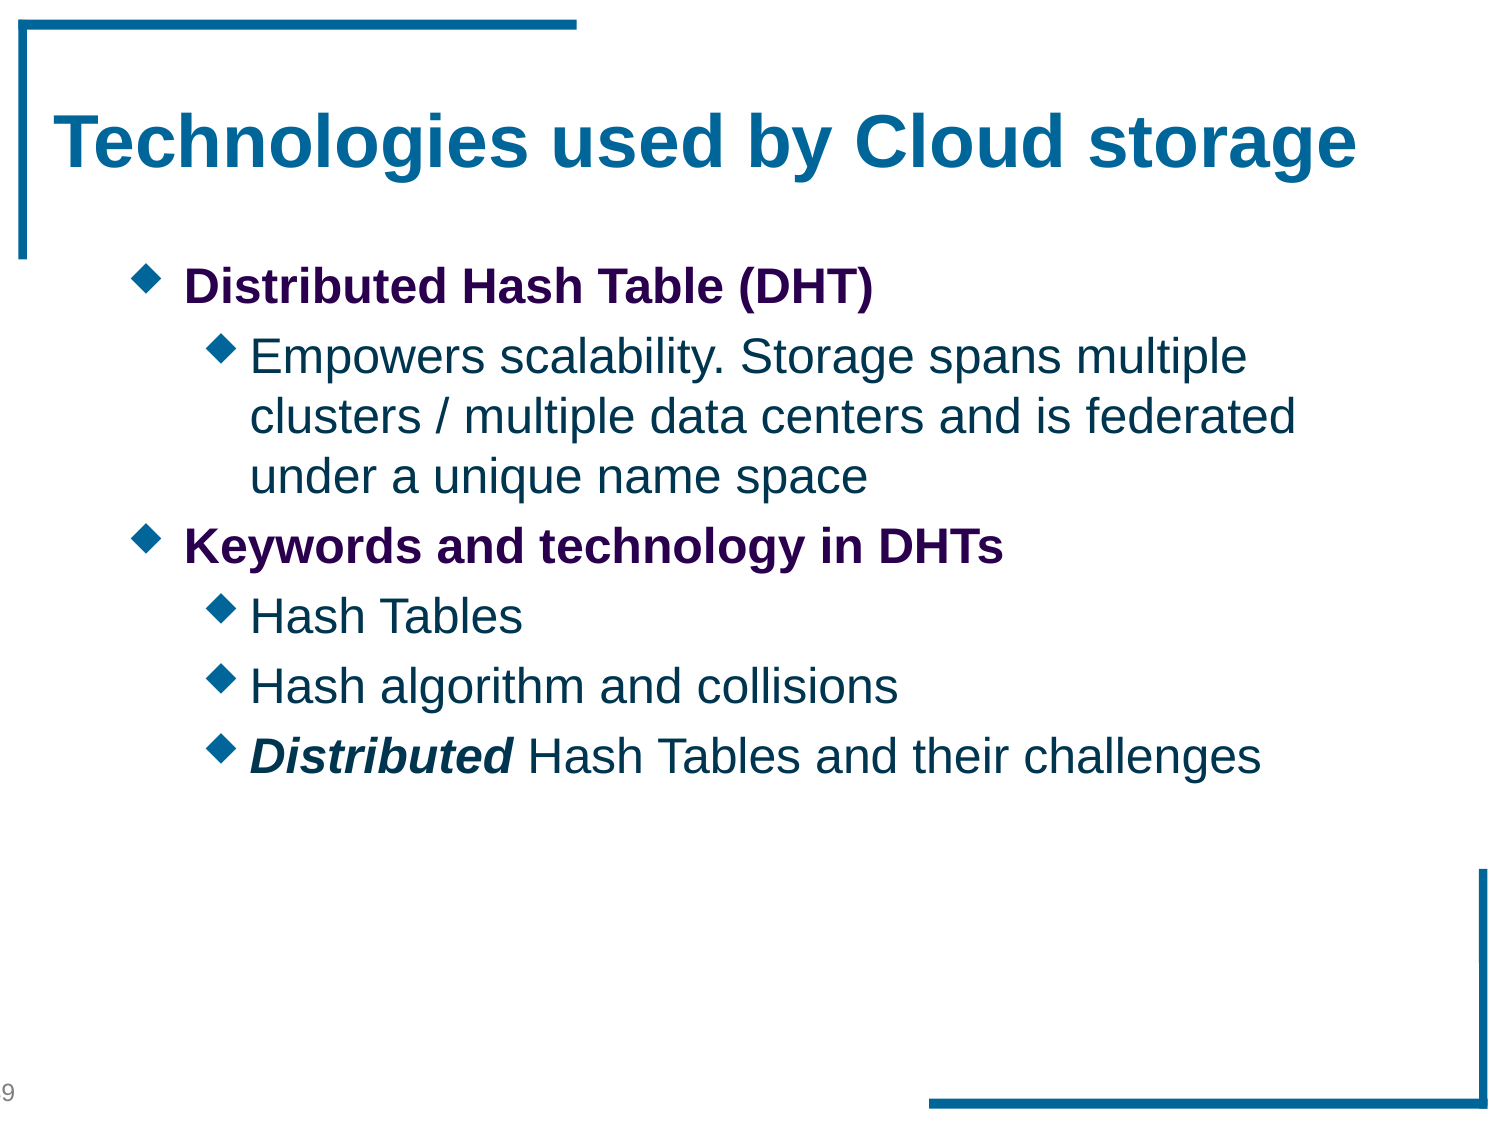

# Technologies used by Cloud storage
Distributed Hash Table (DHT)
Empowers scalability. Storage spans multiple clusters / multiple data centers and is federated under a unique name space
Keywords and technology in DHTs
Hash Tables
Hash algorithm and collisions
Distributed Hash Tables and their challenges